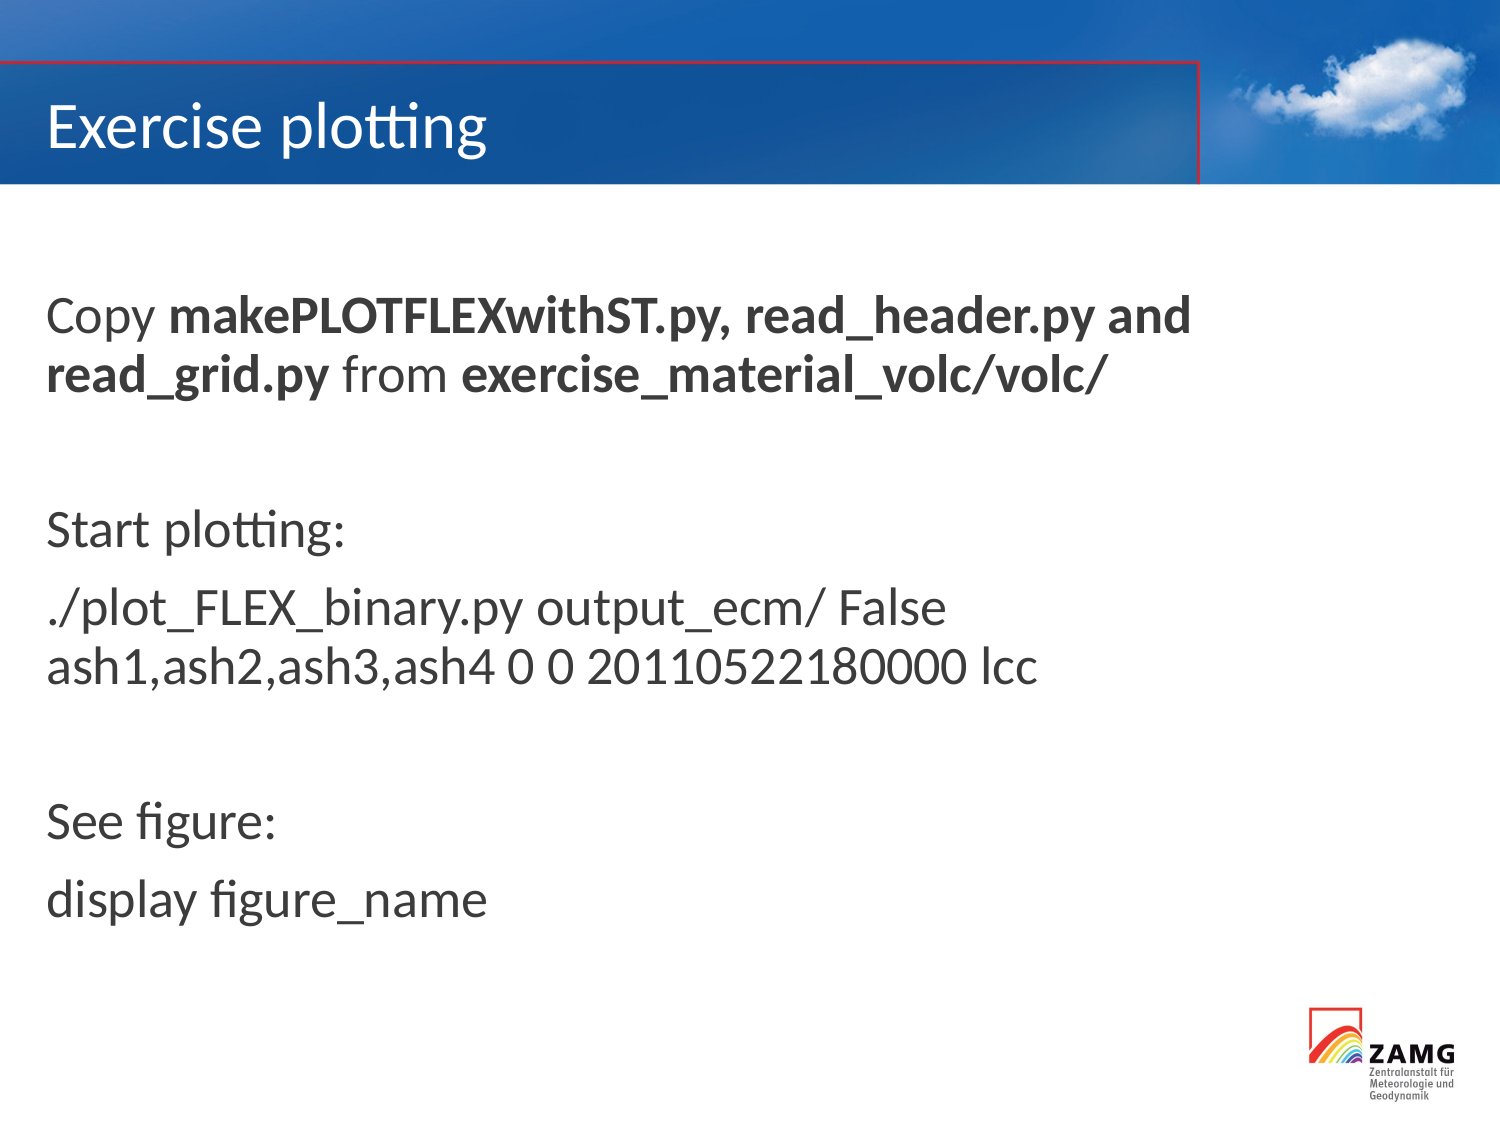

Exercise plotting

Copy makePLOTFLEXwithST.py, read_header.py and read_grid.py from exercise_material_volc/volc/

Start plotting:
./plot_FLEX_binary.py output_ecm/ False ash1,ash2,ash3,ash4 0 0 20110522180000 lcc

See figure:
display figure_name